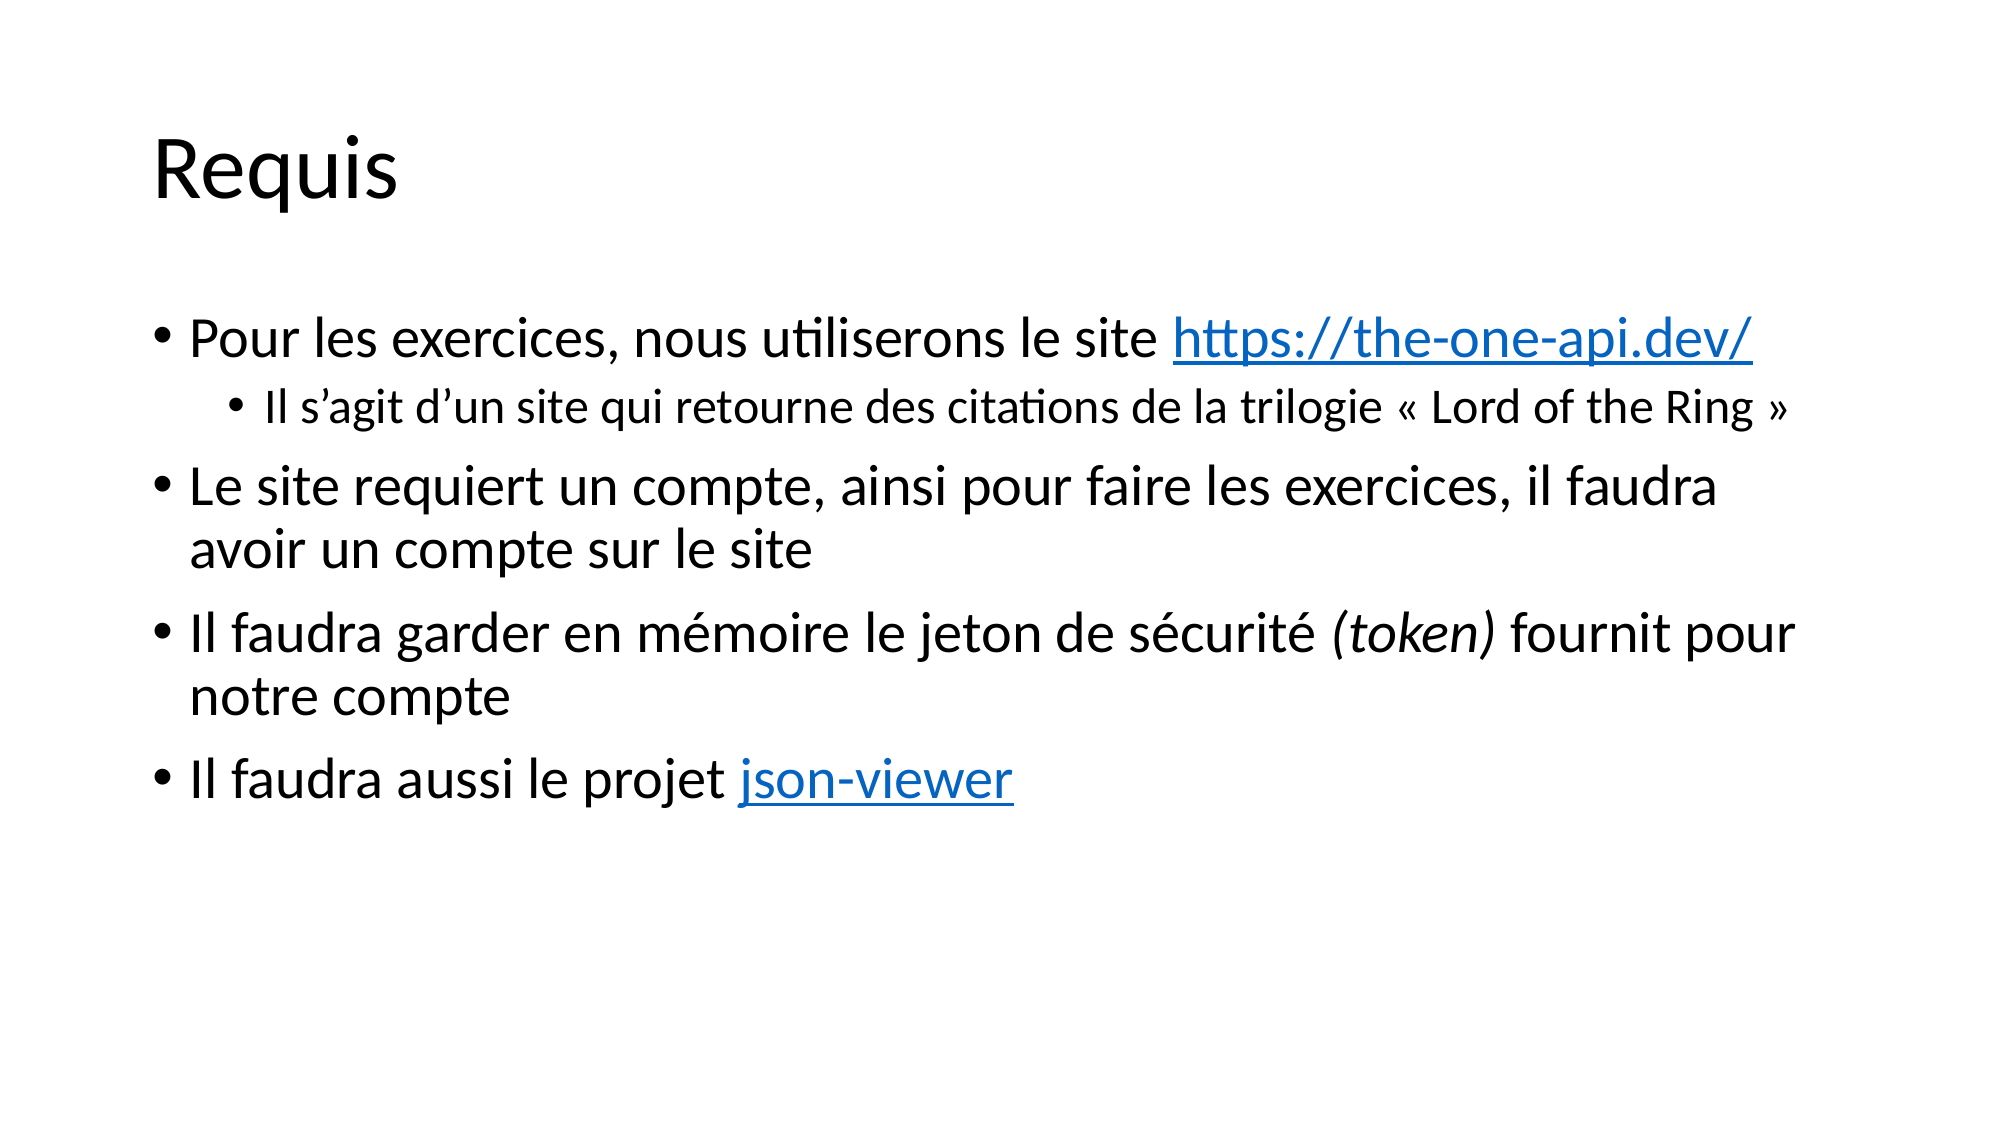

# Requis
Pour les exercices, nous utiliserons le site https://the-one-api.dev/
Il s’agit d’un site qui retourne des citations de la trilogie « Lord of the Ring »
Le site requiert un compte, ainsi pour faire les exercices, il faudra avoir un compte sur le site
Il faudra garder en mémoire le jeton de sécurité (token) fournit pour notre compte
Il faudra aussi le projet json-viewer